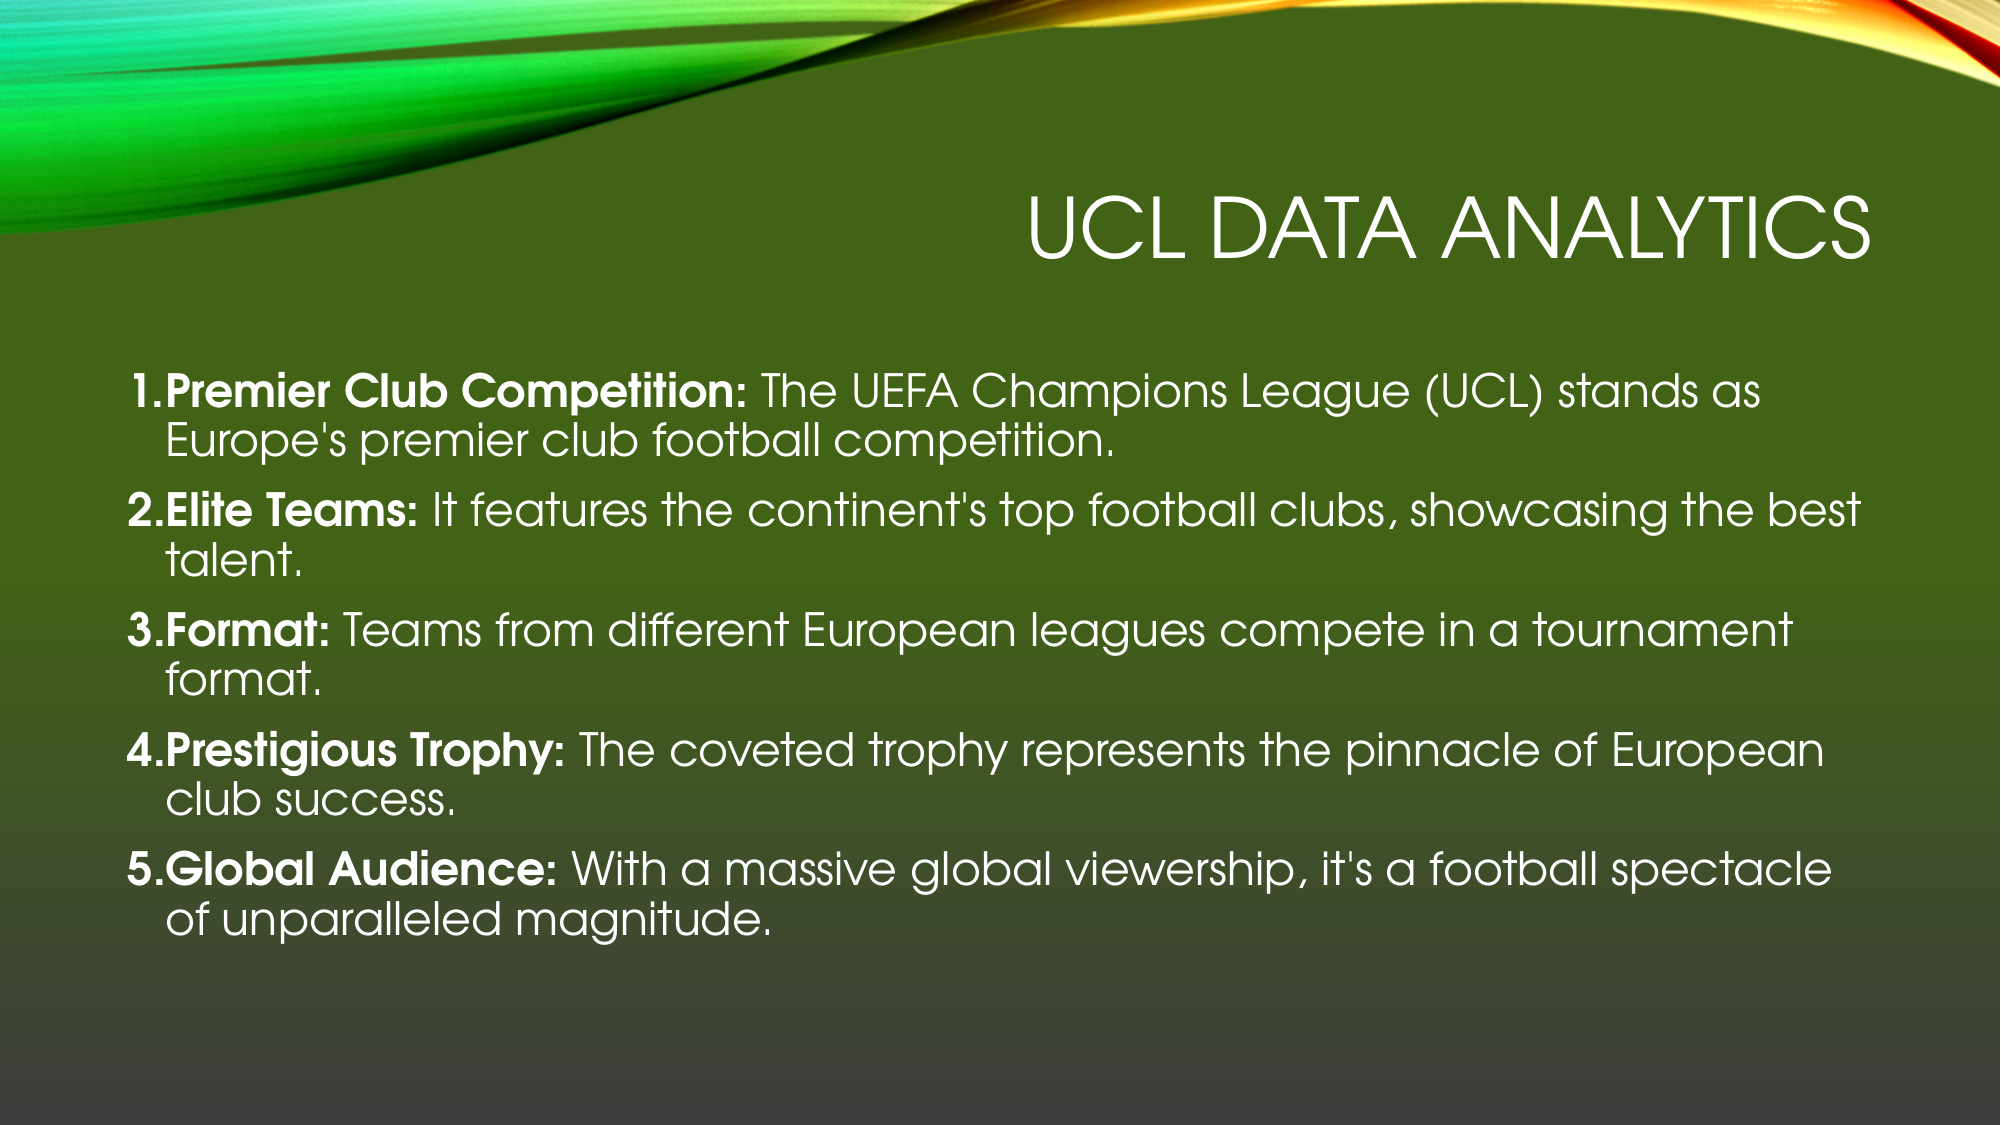

# UCL Data Analytics
Premier Club Competition: The UEFA Champions League (UCL) stands as Europe's premier club football competition.
Elite Teams: It features the continent's top football clubs, showcasing the best talent.
Format: Teams from different European leagues compete in a tournament format.
Prestigious Trophy: The coveted trophy represents the pinnacle of European club success.
Global Audience: With a massive global viewership, it's a football spectacle of unparalleled magnitude.